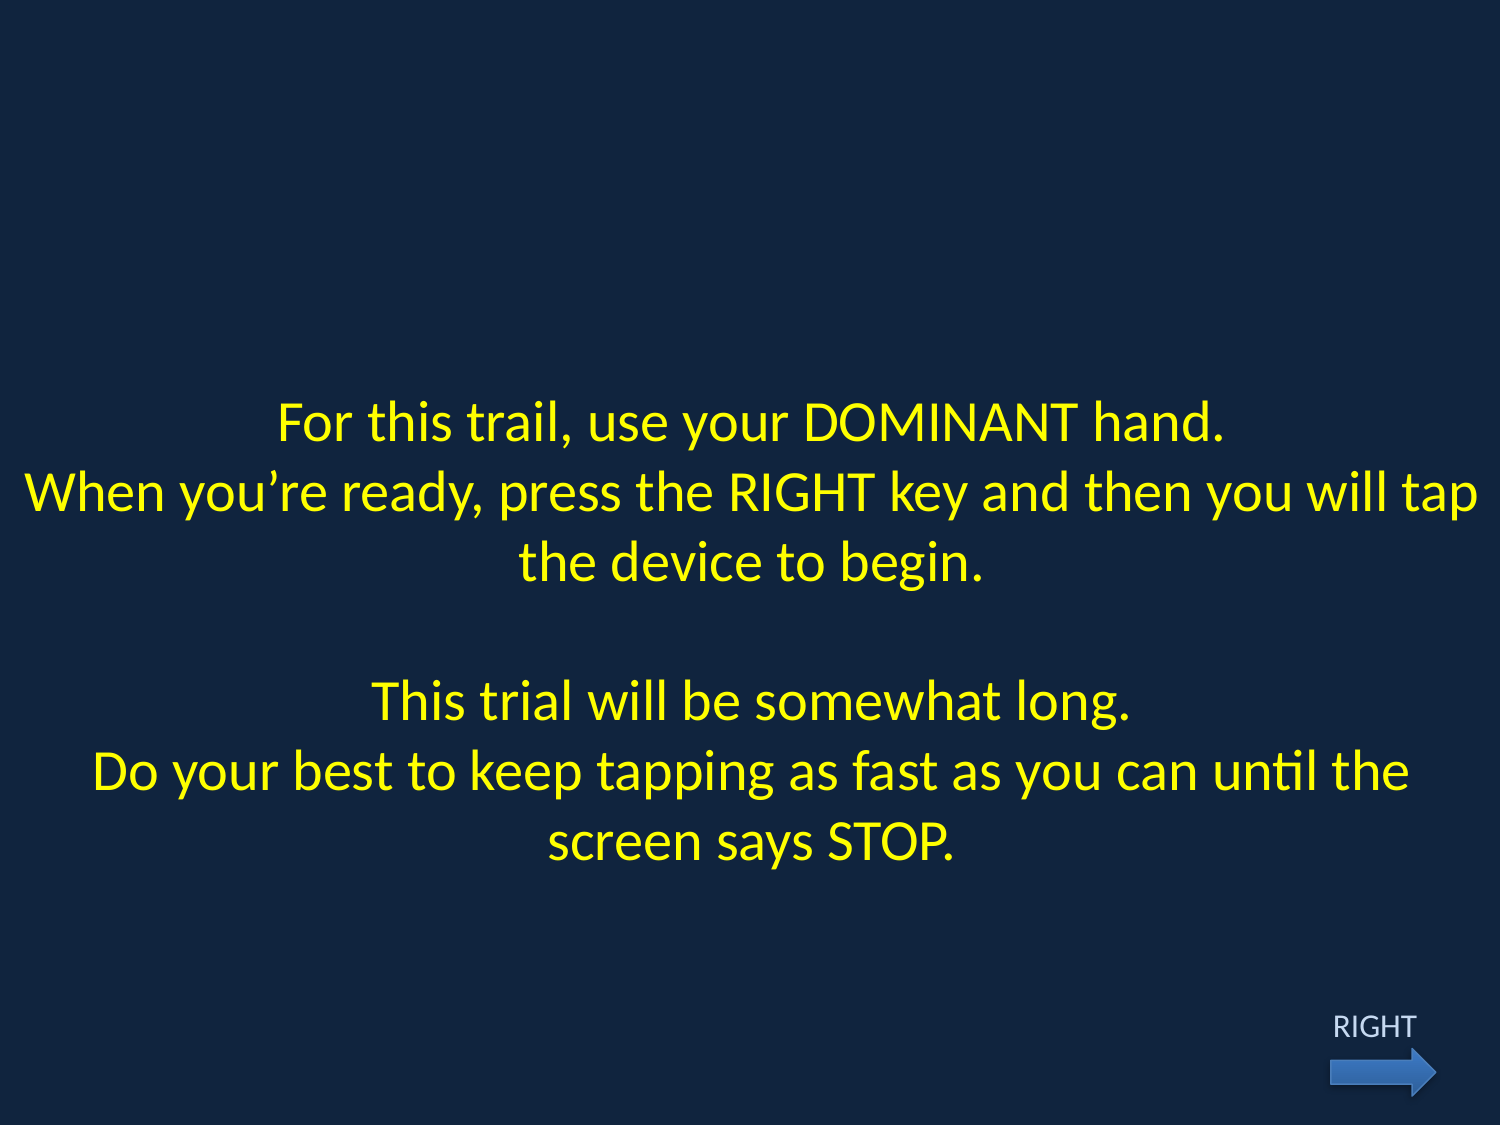

For this trail, use your DOMINANT hand.
When you’re ready, press the RIGHT key and then you will tap the device to begin.

This trial will be somewhat long.
Do your best to keep tapping as fast as you can until the screen says STOP.

RIGHT